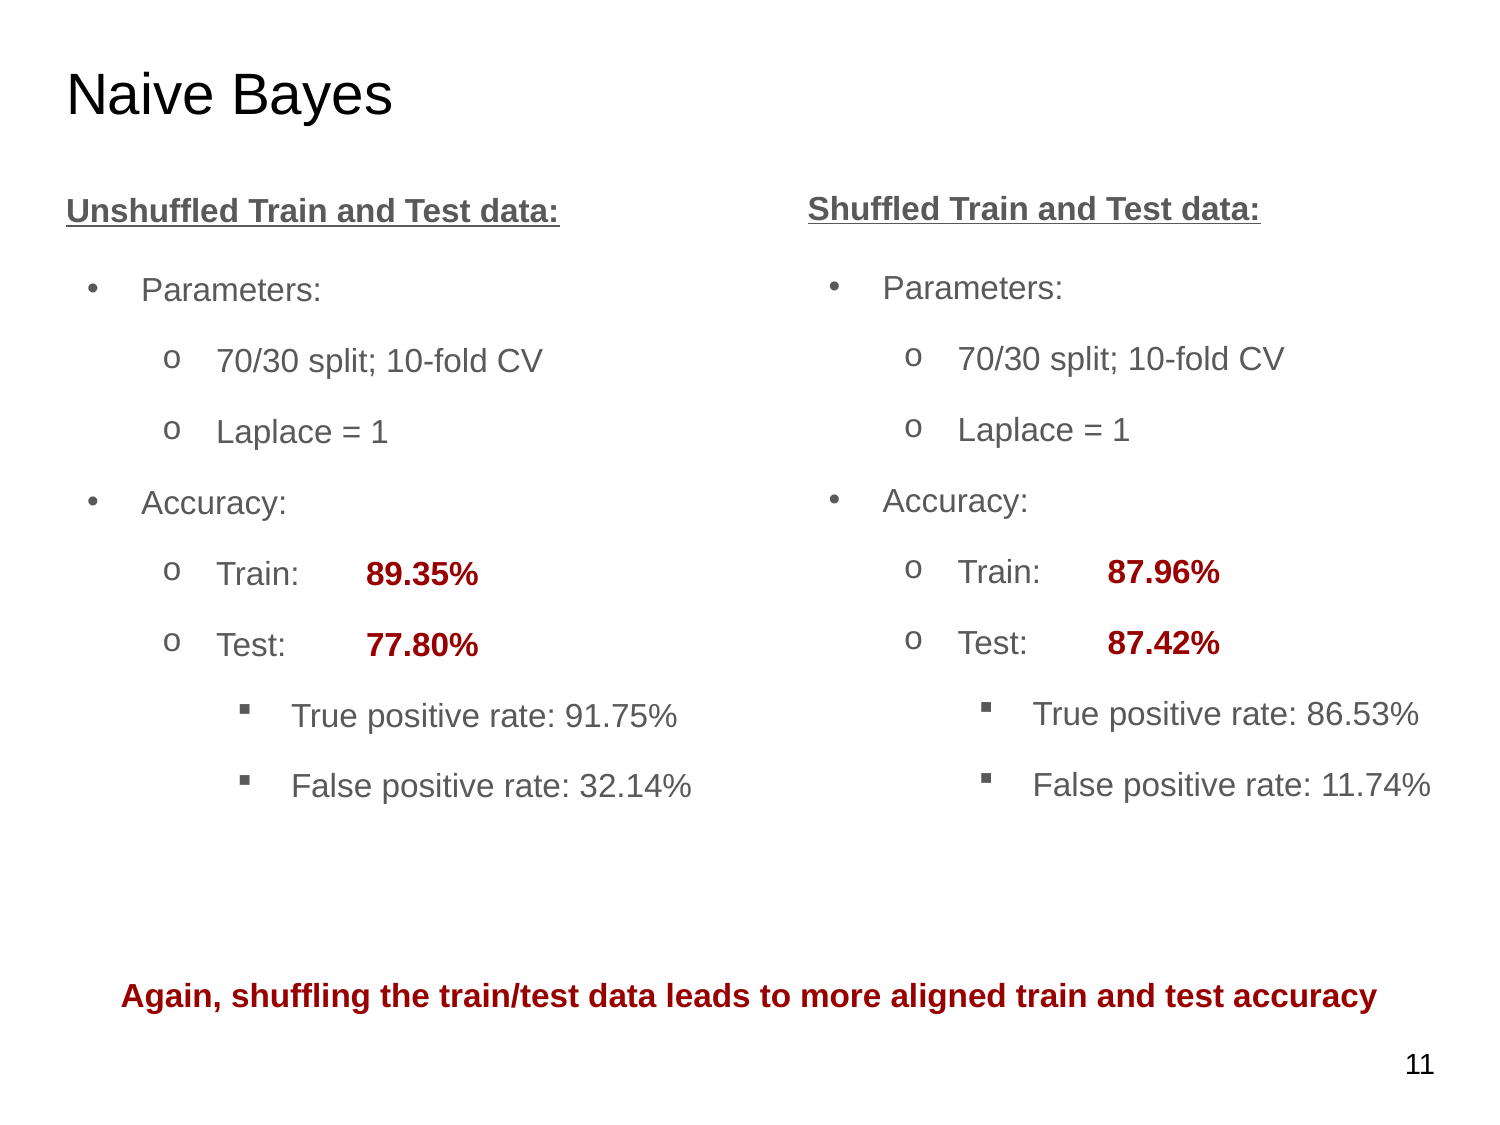

# Naive Bayes
Shuffled Train and Test data:
Parameters:
70/30 split; 10-fold CV
Laplace = 1
Accuracy:
Train: 	87.96%
Test: 	87.42%
True positive rate: 86.53%
False positive rate: 11.74%
Unshuffled Train and Test data:
Parameters:
70/30 split; 10-fold CV
Laplace = 1
Accuracy:
Train: 	89.35%
Test: 	77.80%
True positive rate: 91.75%
False positive rate: 32.14%
Again, shuffling the train/test data leads to more aligned train and test accuracy
11